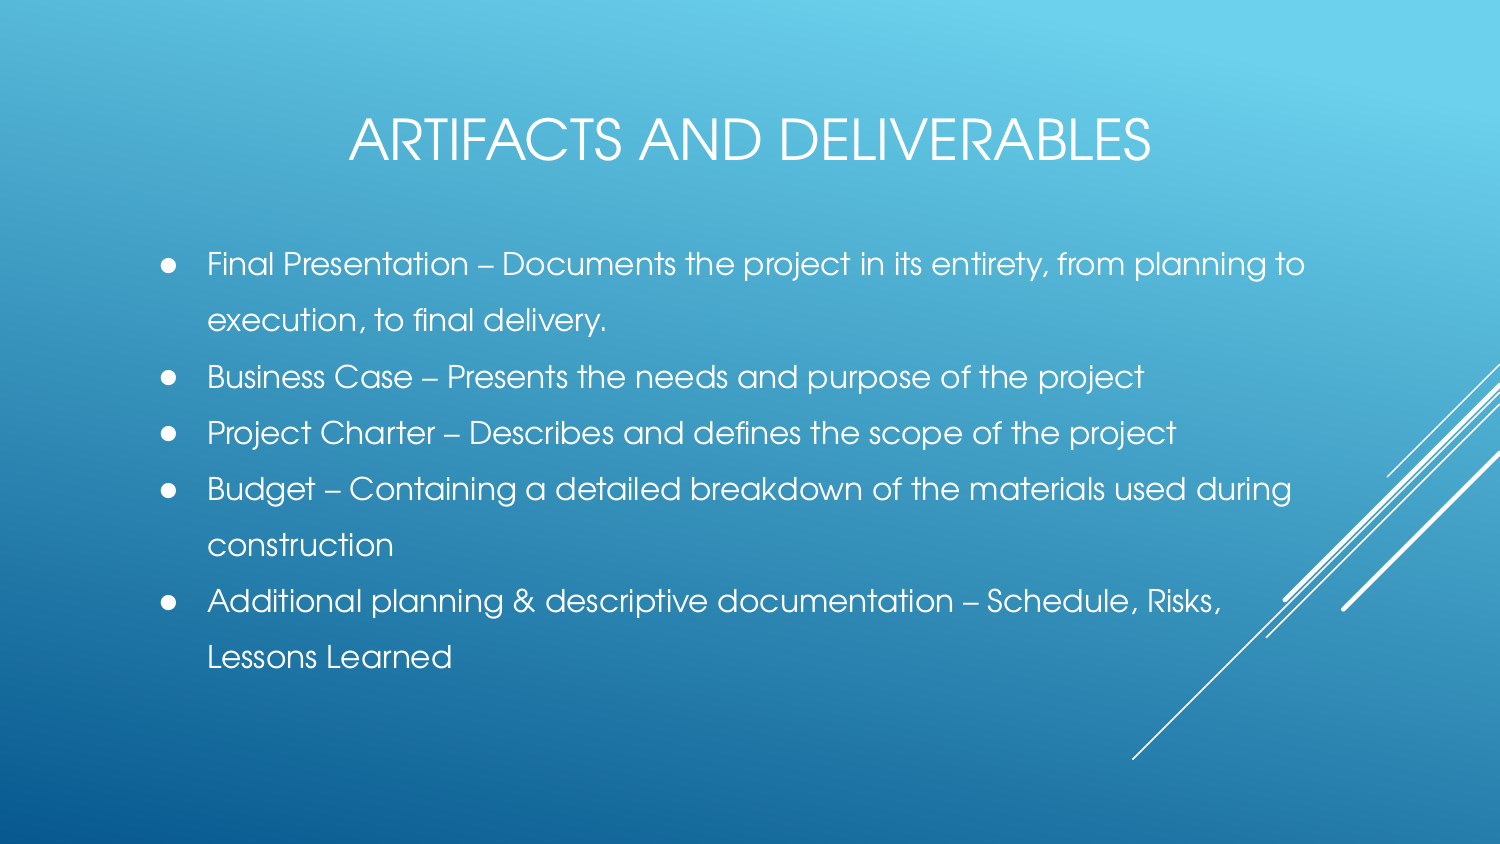

Artifacts and Deliverables
Final Presentation – Documents the project in its entirety, from planning to execution, to final delivery.
Business Case – Presents the needs and purpose of the project
Project Charter – Describes and defines the scope of the project
Budget – Containing a detailed breakdown of the materials used during construction
Additional planning & descriptive documentation – Schedule, Risks, Lessons Learned